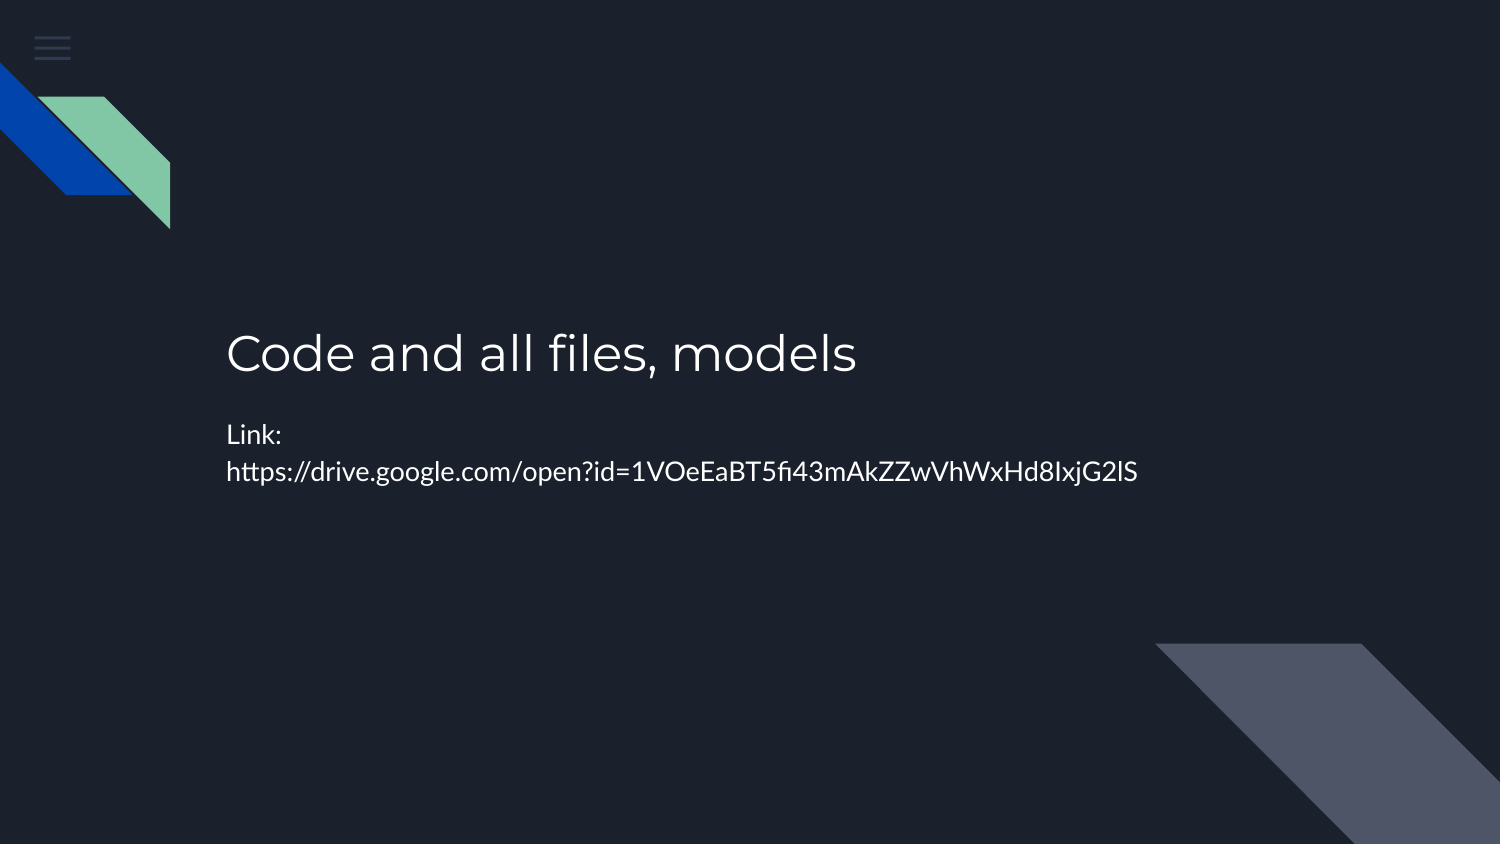

# Code and all files, models
Link:
https://drive.google.com/open?id=1VOeEaBT5fi43mAkZZwVhWxHd8IxjG2lS